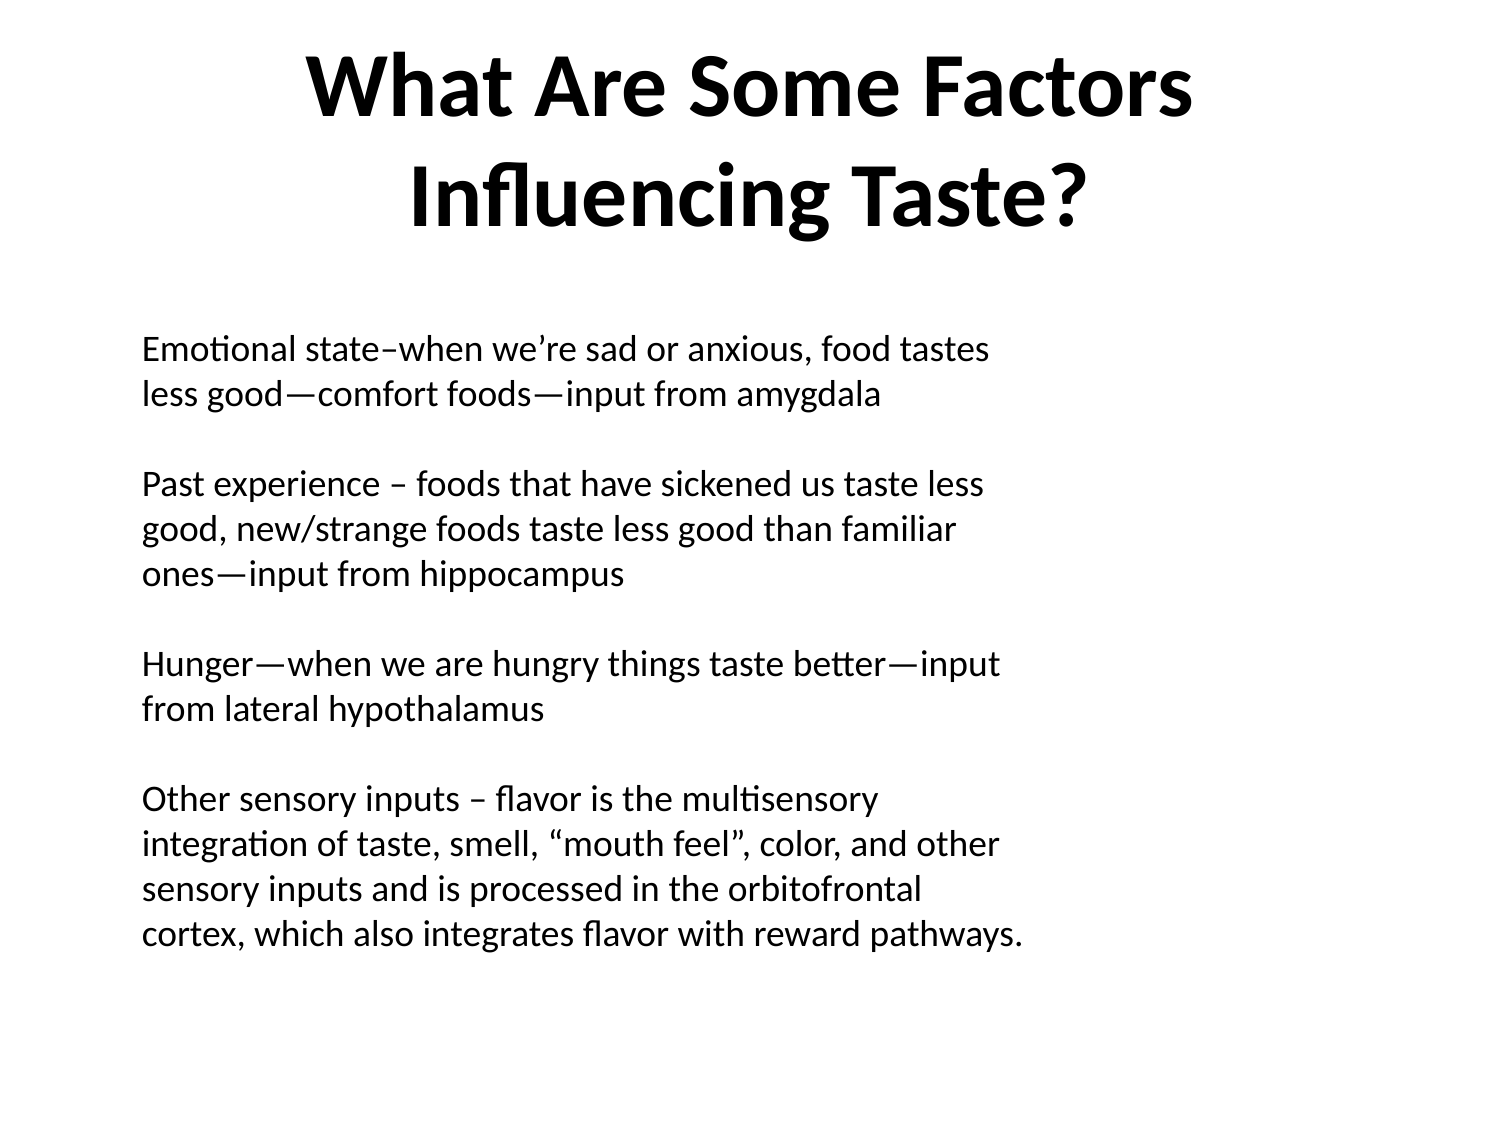

# What Are Some Factors Influencing Taste?
Emotional state–when we’re sad or anxious, food tastes less good—comfort foods—input from amygdala

Past experience – foods that have sickened us taste less good, new/strange foods taste less good than familiar ones—input from hippocampus

Hunger—when we are hungry things taste better—input from lateral hypothalamus

Other sensory inputs – flavor is the multisensory integration of taste, smell, “mouth feel”, color, and other sensory inputs and is processed in the orbitofrontal cortex, which also integrates flavor with reward pathways.